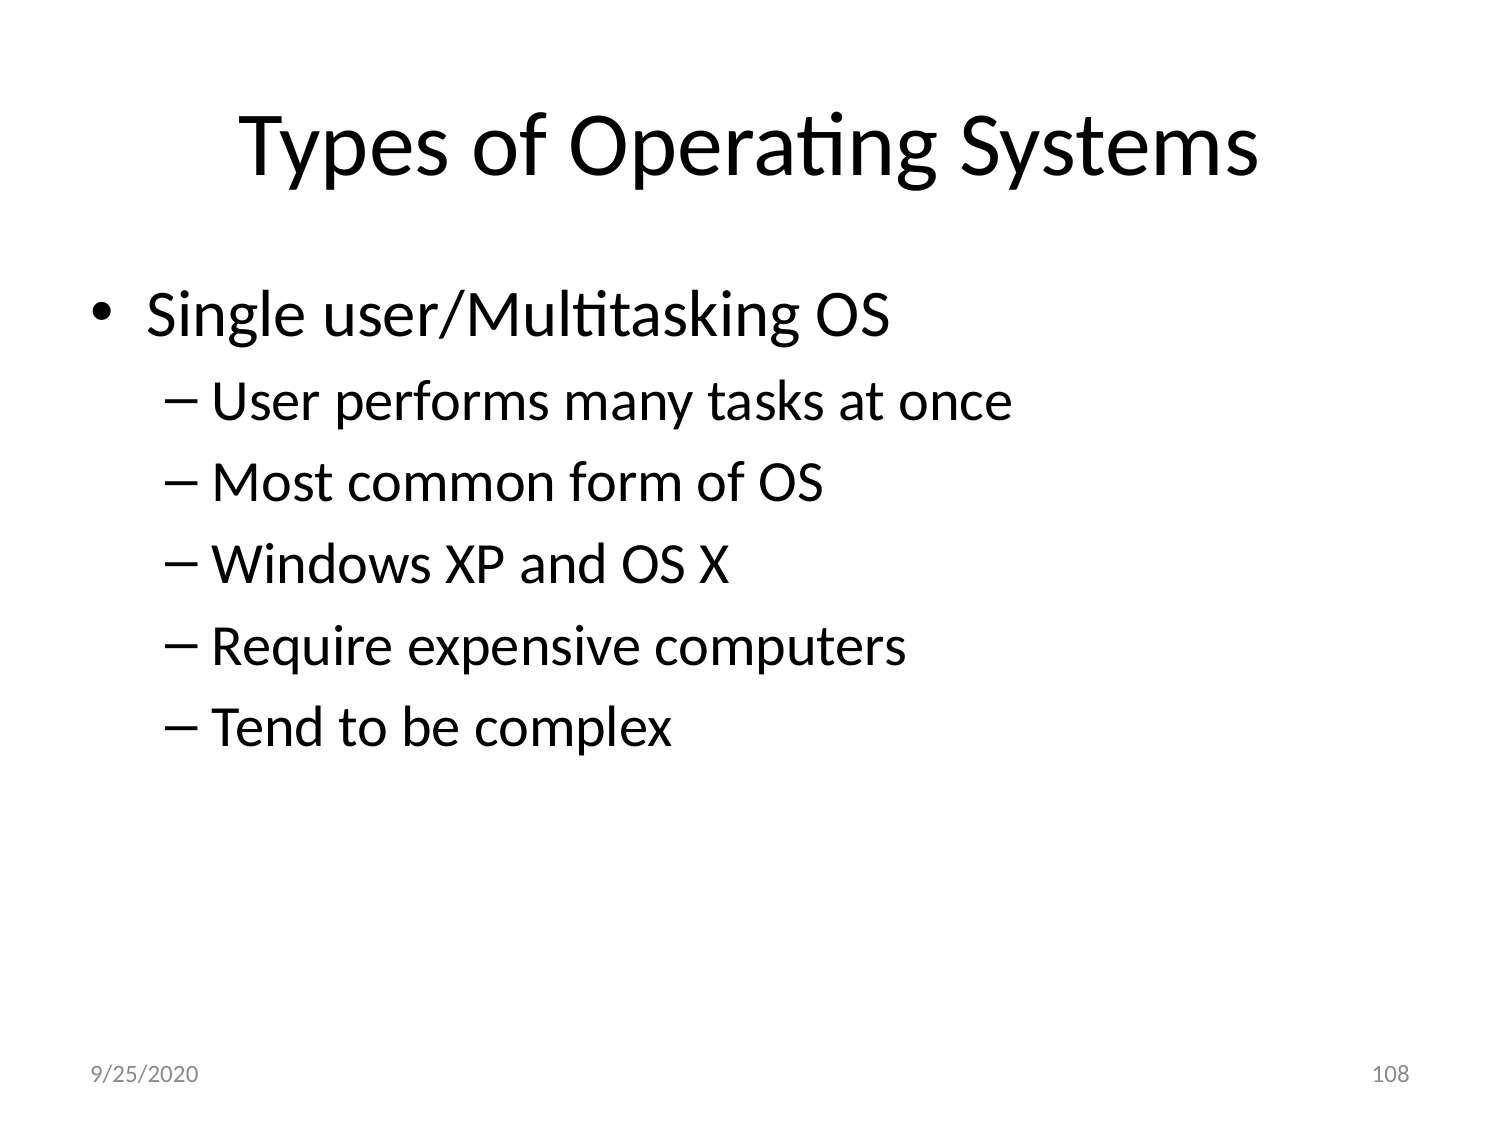

# Types of Operating Systems
Single user/Multitasking OS
User performs many tasks at once
Most common form of OS
Windows XP and OS X
Require expensive computers
Tend to be complex
9/25/2020
108